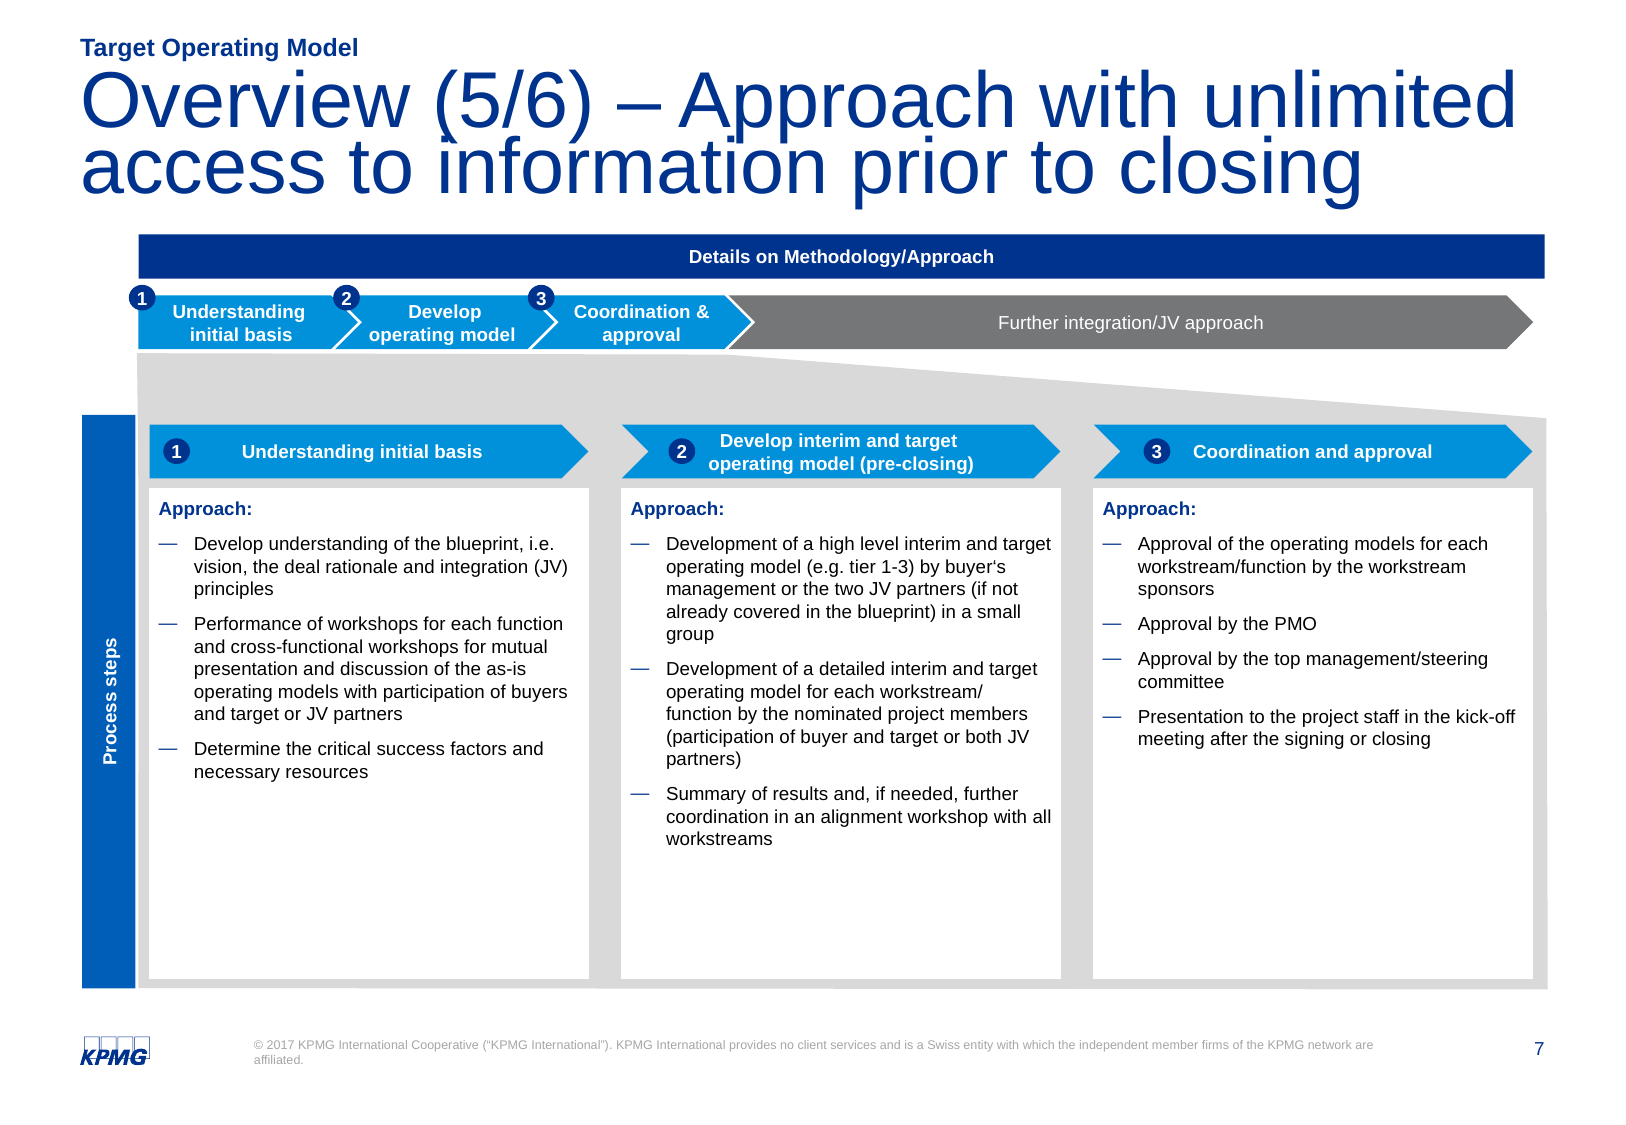

Target Operating Model
# Overview (5/6) – Approach with unlimited access to information prior to closing
Details on Methodology/Approach
1
2
3
Understanding
initial basis
Develop operating model
Coordination & approval
Further integration/JV approach

Understanding initial basis
Develop interim and target
operating model (pre-closing)
Coordination and approval
1
2
3
Approach:
Develop understanding of the blueprint, i.e. vision, the deal rationale and integration (JV) principles
Performance of workshops for each function and cross-functional workshops for mutual presentation and discussion of the as-is operating models with participation of buyers and target or JV partners
Determine the critical success factors and necessary resources

Approach:
Development of a high level interim and target operating model (e.g. tier 1-3) by buyer‘s management or the two JV partners (if not already covered in the blueprint) in a small group
Development of a detailed interim and target operating model for each workstream/ function by the nominated project members (participation of buyer and target or both JV partners)
Summary of results and, if needed, further coordination in an alignment workshop with all workstreams

Approach:
Approval of the operating models for each workstream/function by the workstream sponsors
Approval by the PMO
Approval by the top management/steering committee
Presentation to the project staff in the kick-off meeting after the signing or closing

Process steps